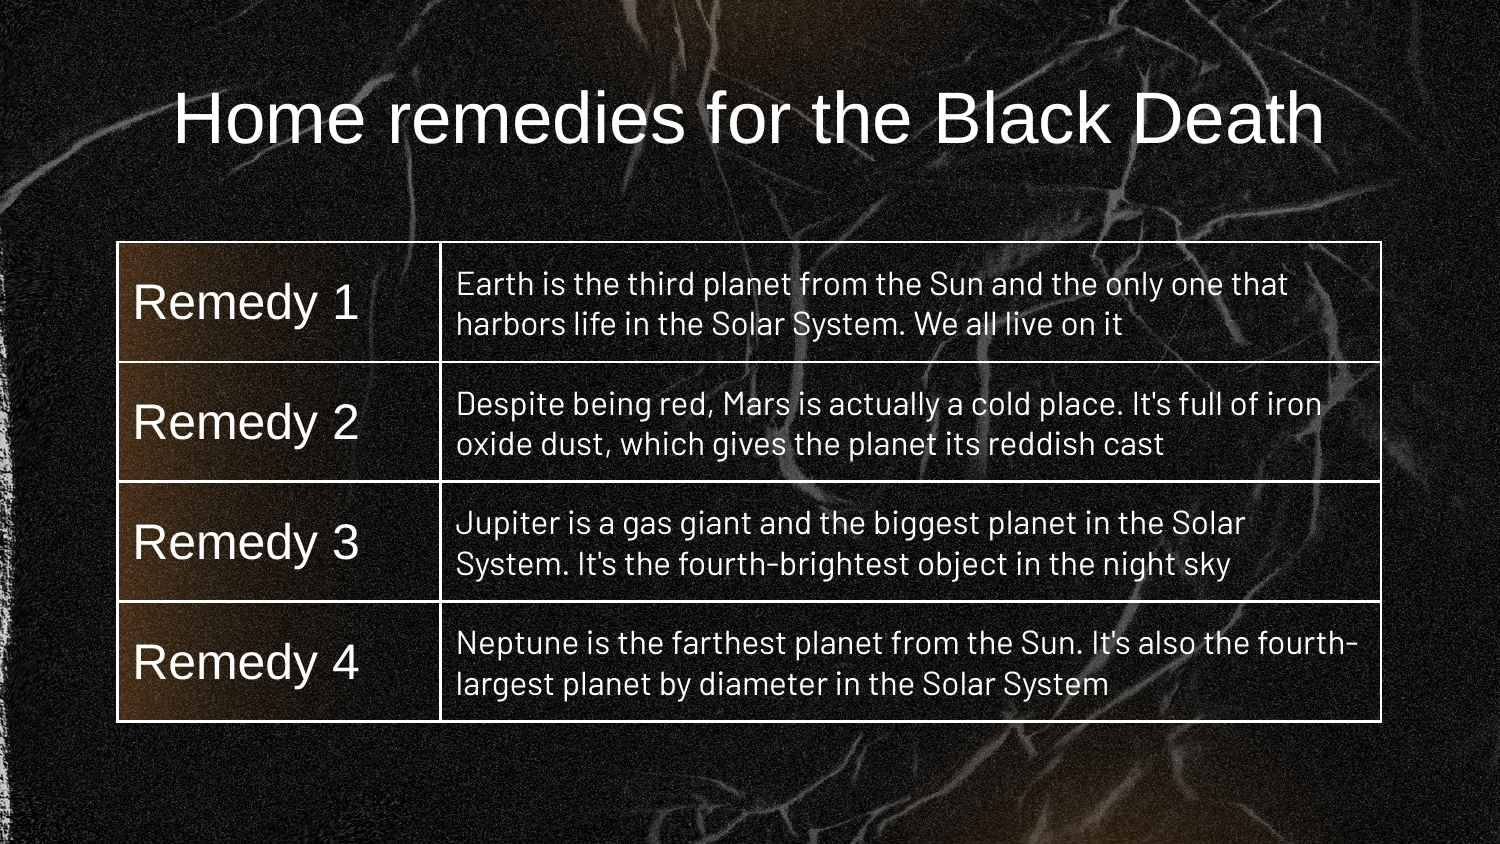

# Home remedies for the Black Death
| Remedy 1 | Earth is the third planet from the Sun and the only one that harbors life in the Solar System. We all live on it |
| --- | --- |
| Remedy 2 | Despite being red, Mars is actually a cold place. It's full of iron oxide dust, which gives the planet its reddish cast |
| Remedy 3 | Jupiter is a gas giant and the biggest planet in the Solar System. It's the fourth-brightest object in the night sky |
| Remedy 4 | Neptune is the farthest planet from the Sun. It's also the fourth-largest planet by diameter in the Solar System |